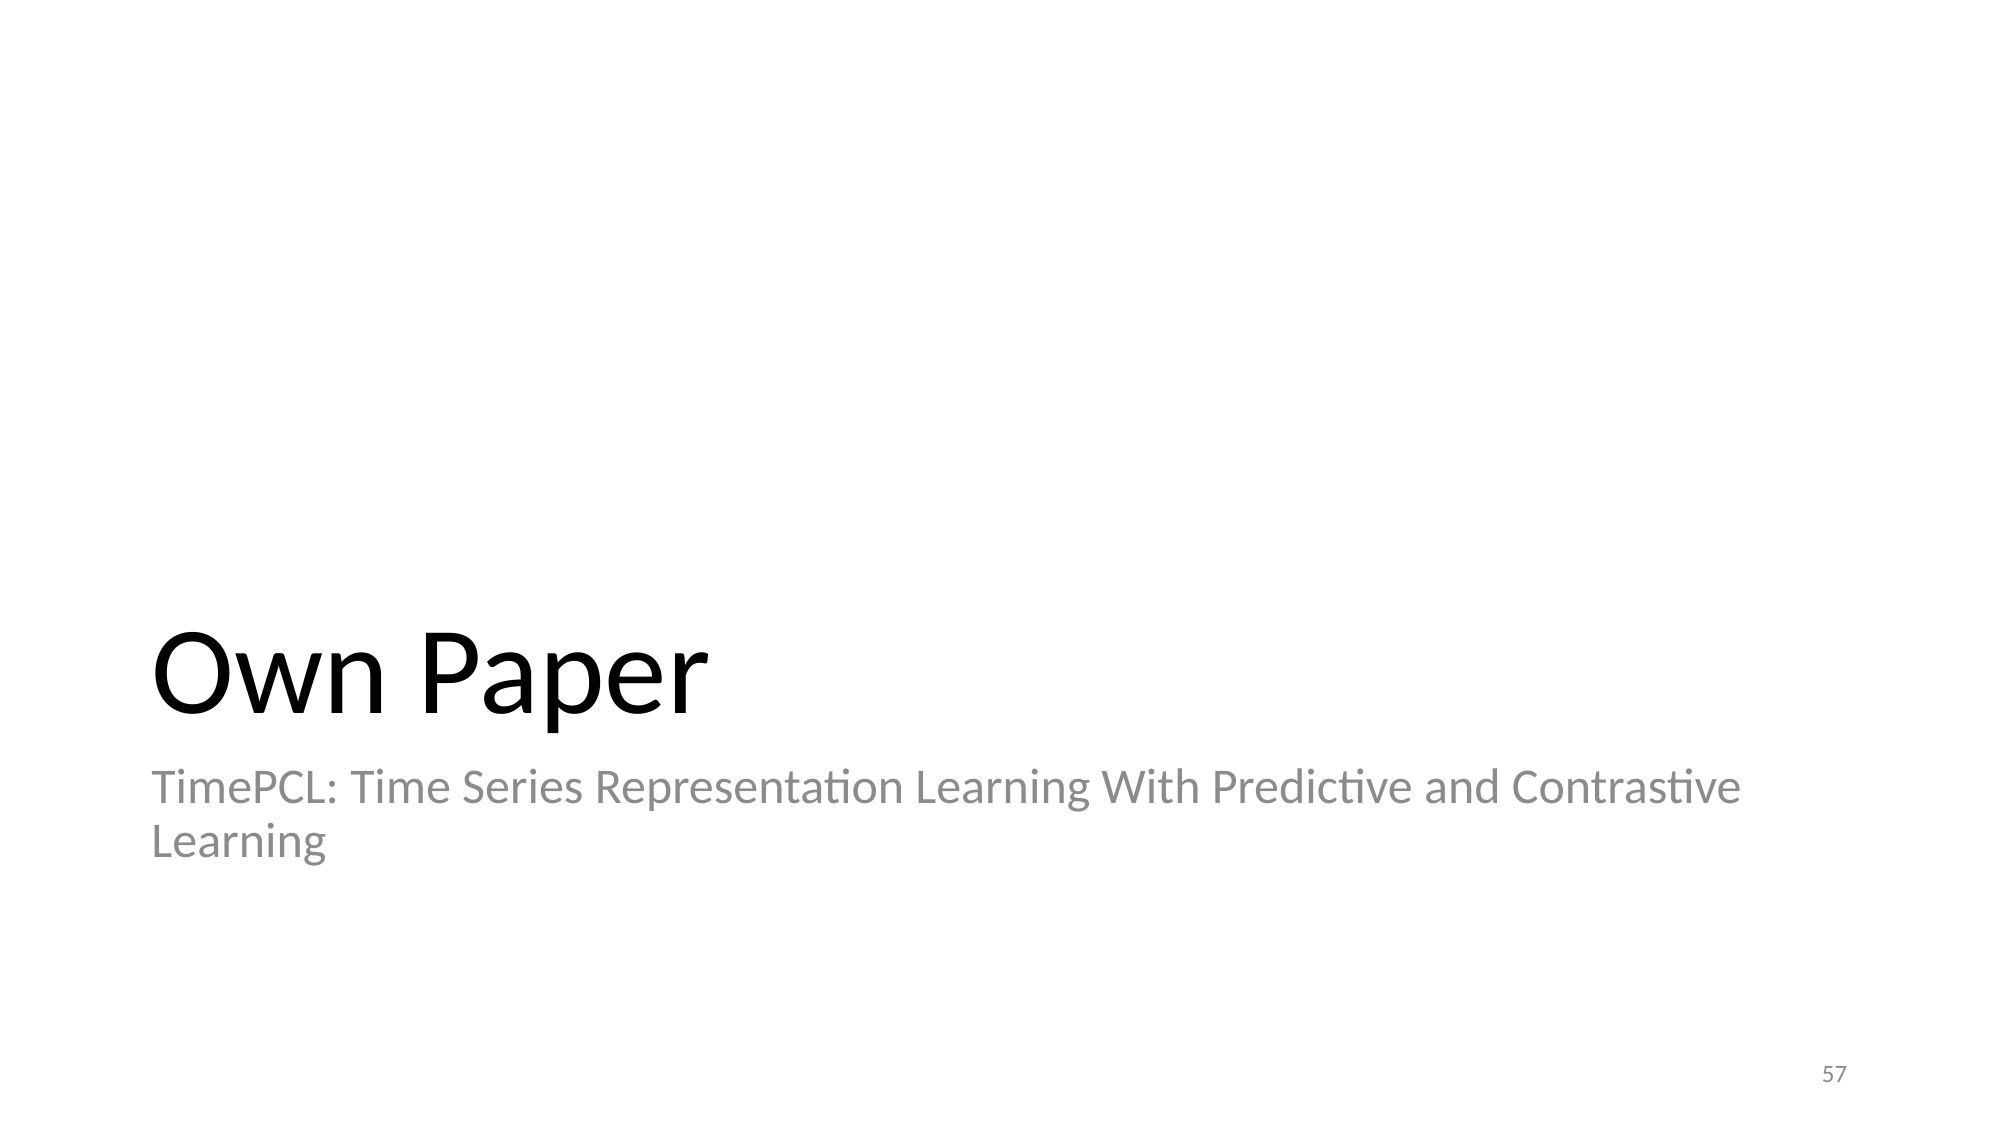

# Own Paper
TimePCL: Time Series Representation Learning With Predictive and Contrastive Learning
57